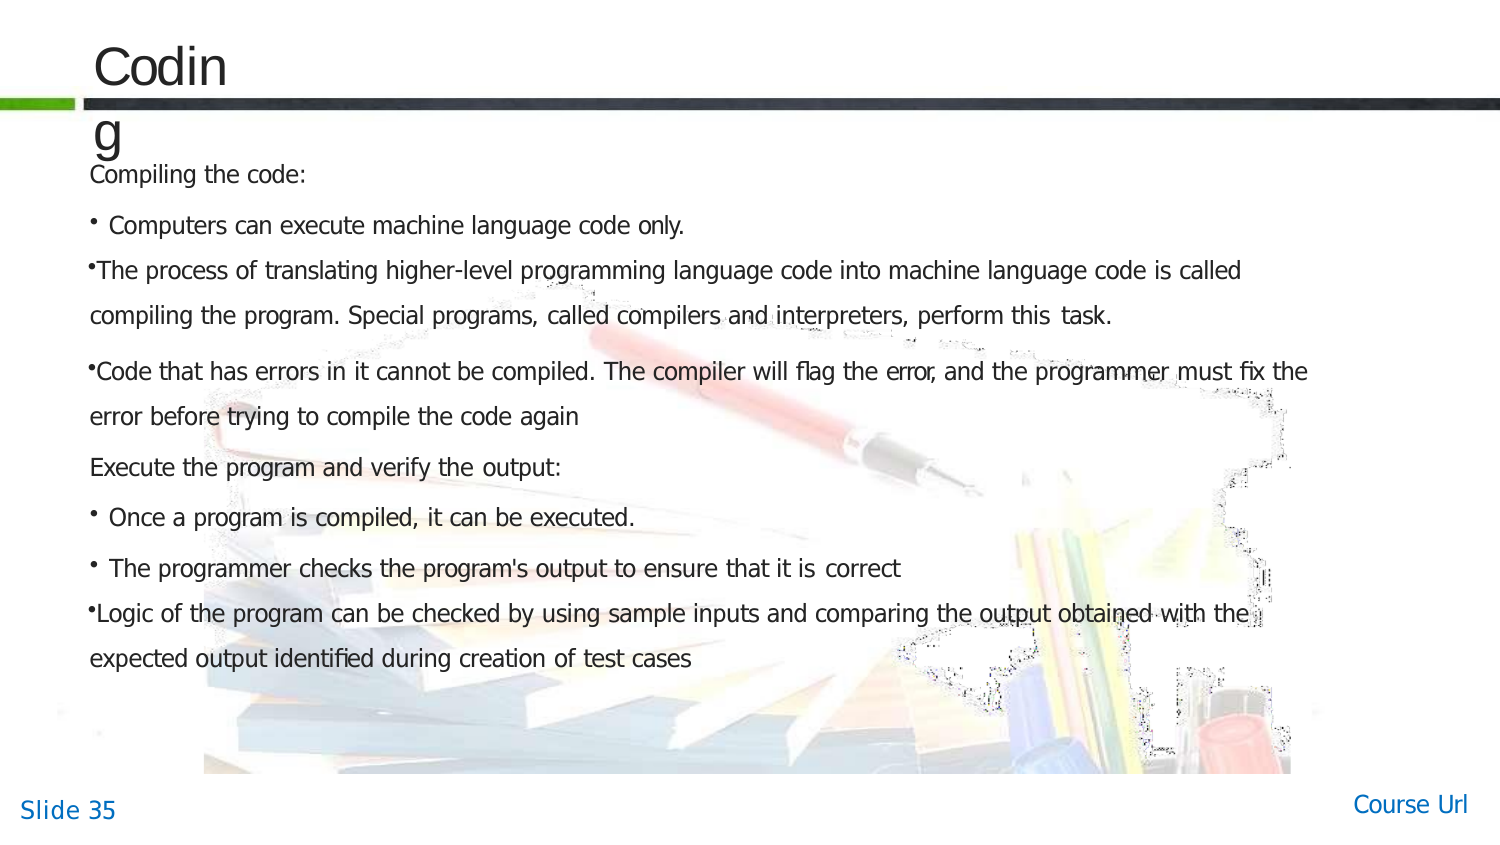

# Coding

Compiling the code:
Computers can execute machine language code only.
The process of translating higher-level programming language code into machine language code is called  compiling the program. Special programs, called compilers and interpreters, perform this task.
Code that has errors in it cannot be compiled. The compiler will flag the error, and the programmer must fix the  error before trying to compile the code again
Execute the program and verify the output:
Once a program is compiled, it can be executed.
The programmer checks the program's output to ensure that it is correct
Logic of the program can be checked by using sample inputs and comparing the output obtained with the  expected output identified during creation of test cases
Course Url
Slide 35